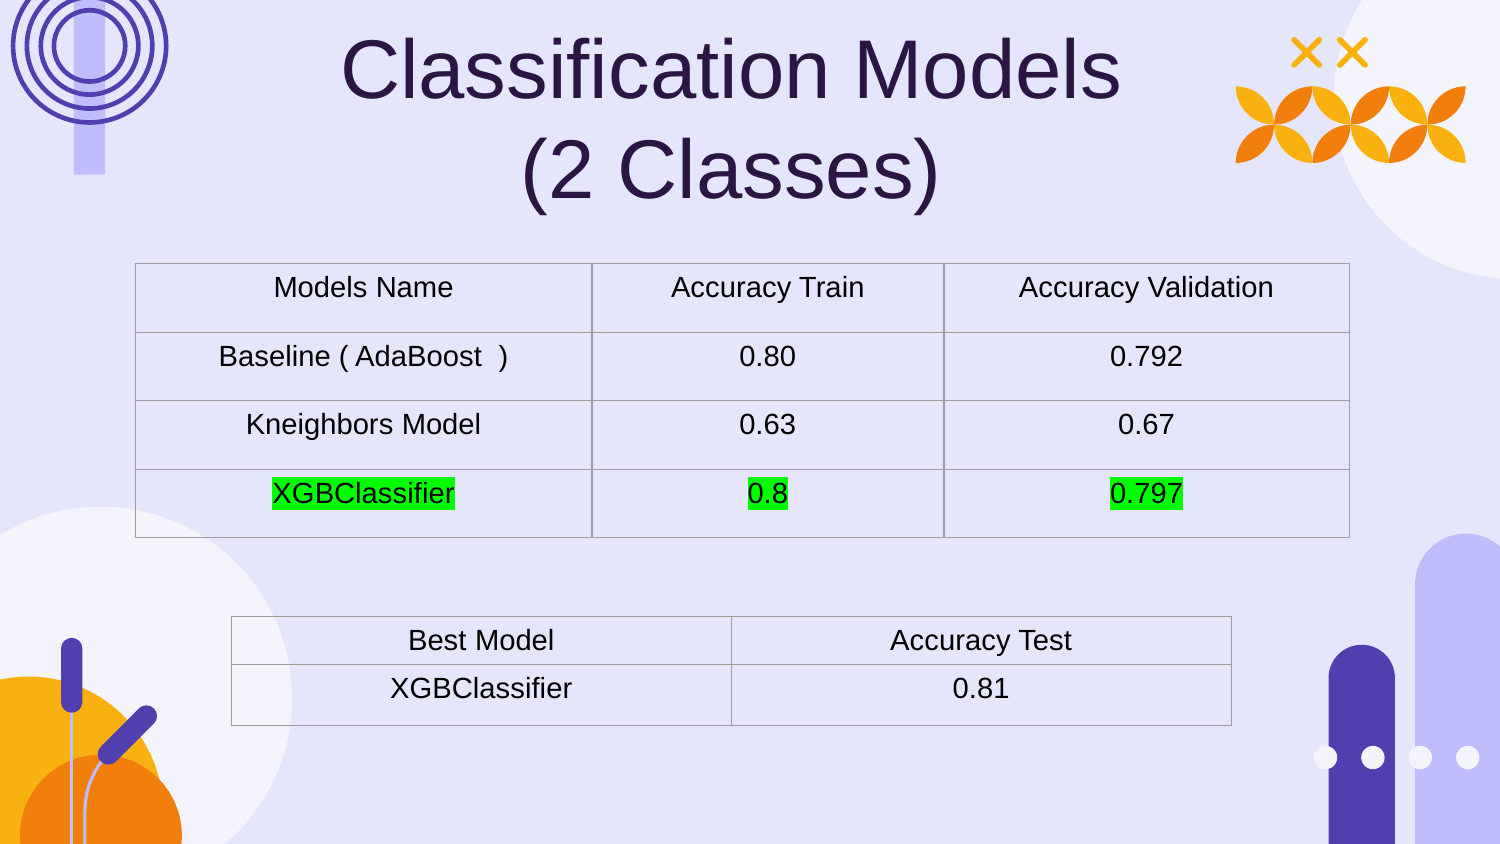

# Classification Models (2 Classes)
| Models Name | Accuracy Train | Accuracy Validation |
| --- | --- | --- |
| Baseline ( AdaBoost ) | 0.80 | 0.792 |
| Kneighbors Model | 0.63 | 0.67 |
| XGBClassifier | 0.8 | 0.797 |
| Best Model | Accuracy Test |
| --- | --- |
| XGBClassifier | 0.81 |